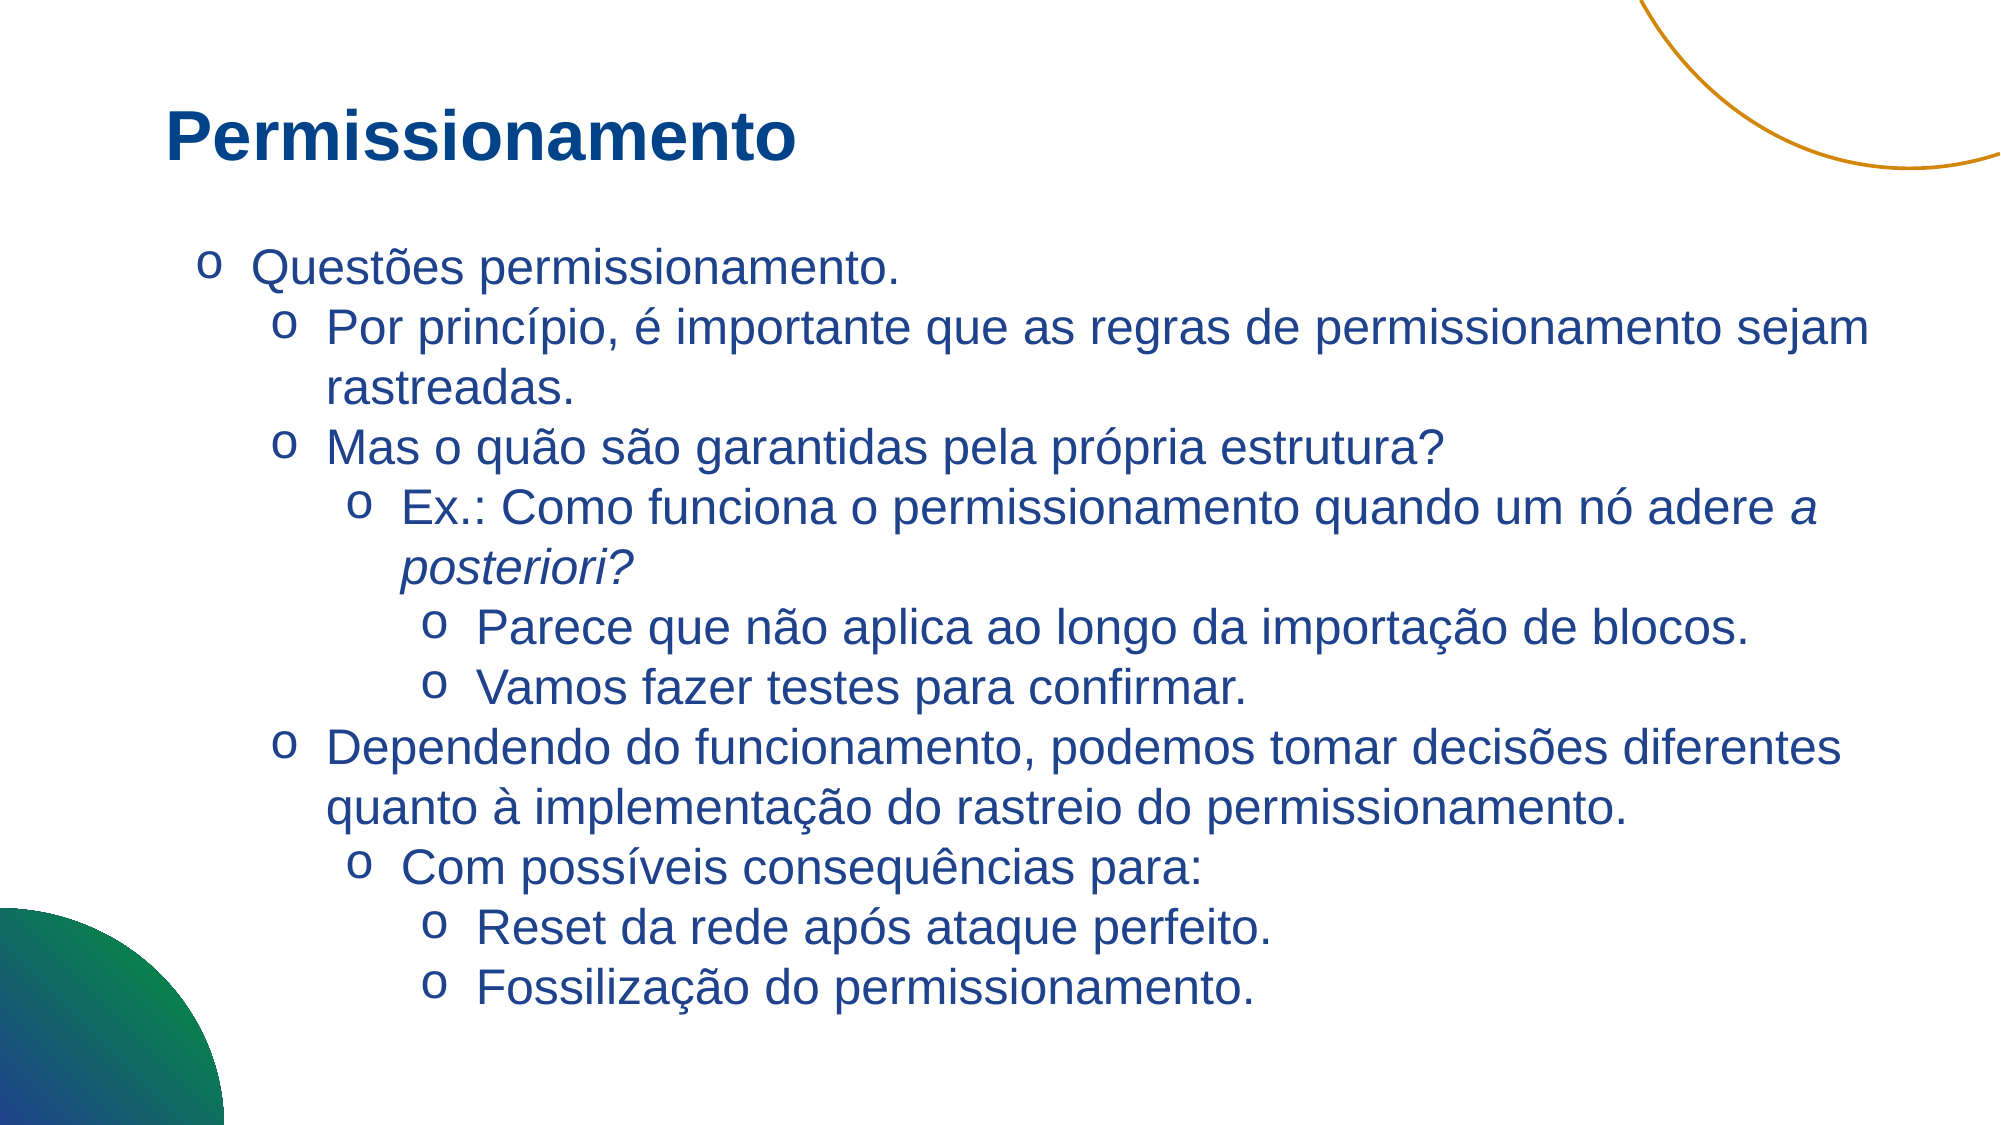

Permissionamento
Questões permissionamento.
Por princípio, é importante que as regras de permissionamento sejam rastreadas.
Mas o quão são garantidas pela própria estrutura?
Ex.: Como funciona o permissionamento quando um nó adere a posteriori?
Parece que não aplica ao longo da importação de blocos.
Vamos fazer testes para confirmar.
Dependendo do funcionamento, podemos tomar decisões diferentes quanto à implementação do rastreio do permissionamento.
Com possíveis consequências para:
Reset da rede após ataque perfeito.
Fossilização do permissionamento.